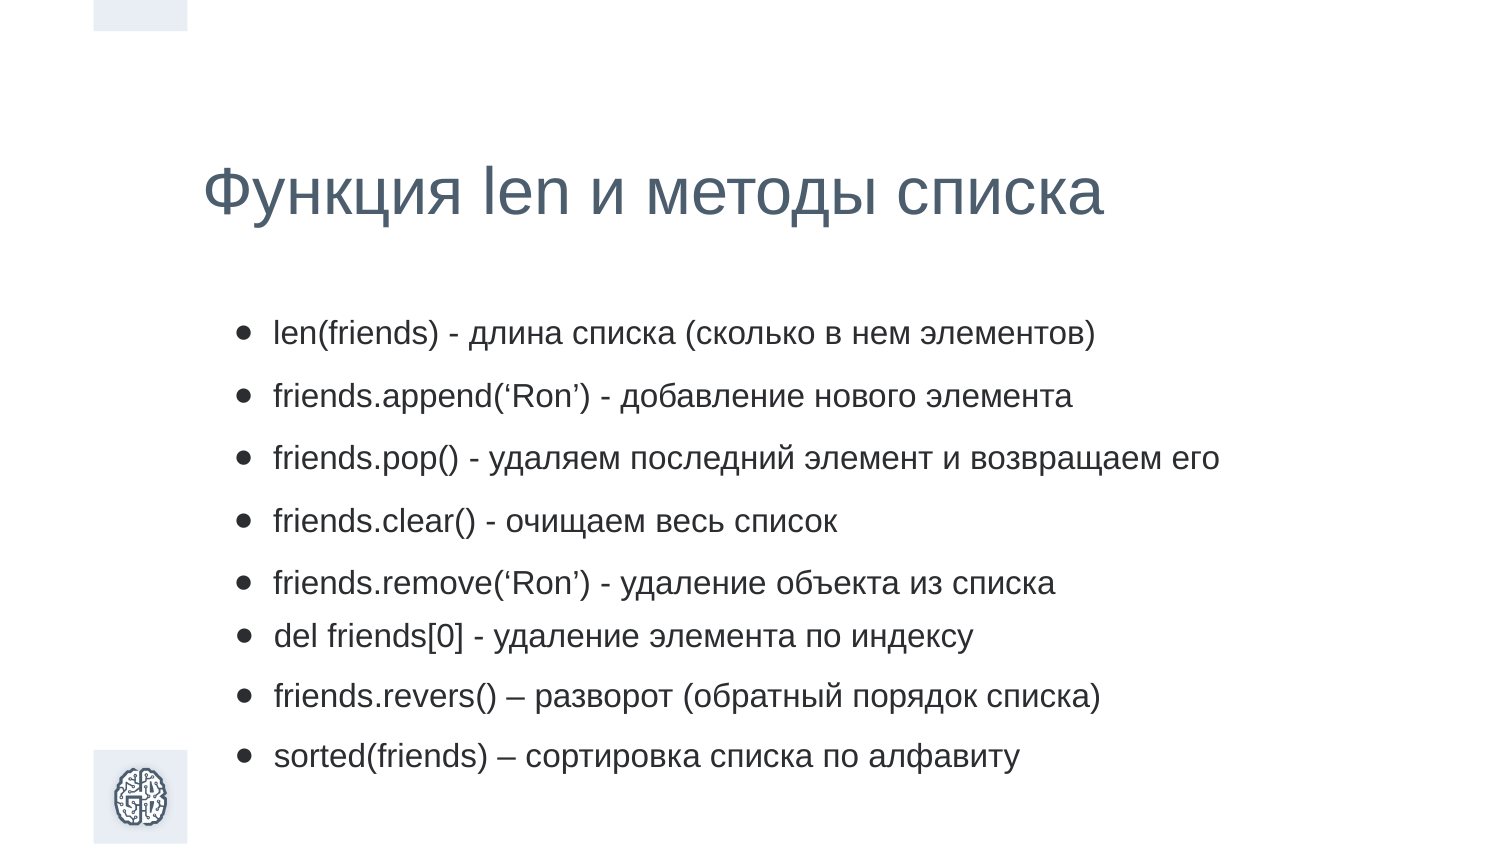

Функция len и методы списка
len(friends) - длина списка (сколько в нем элементов)
friends.append(‘Ron’) - добавление нового элемента
friends.pop() - удаляем последний элемент и возвращаем его
friends.clear() - очищаем весь список
friends.remove(‘Ron’) - удаление объекта из списка
del friends[0] - удаление элемента по индексу
friends.revers() – разворот (обратный порядок списка)
sorted(friends) – сортировка списка по алфавиту